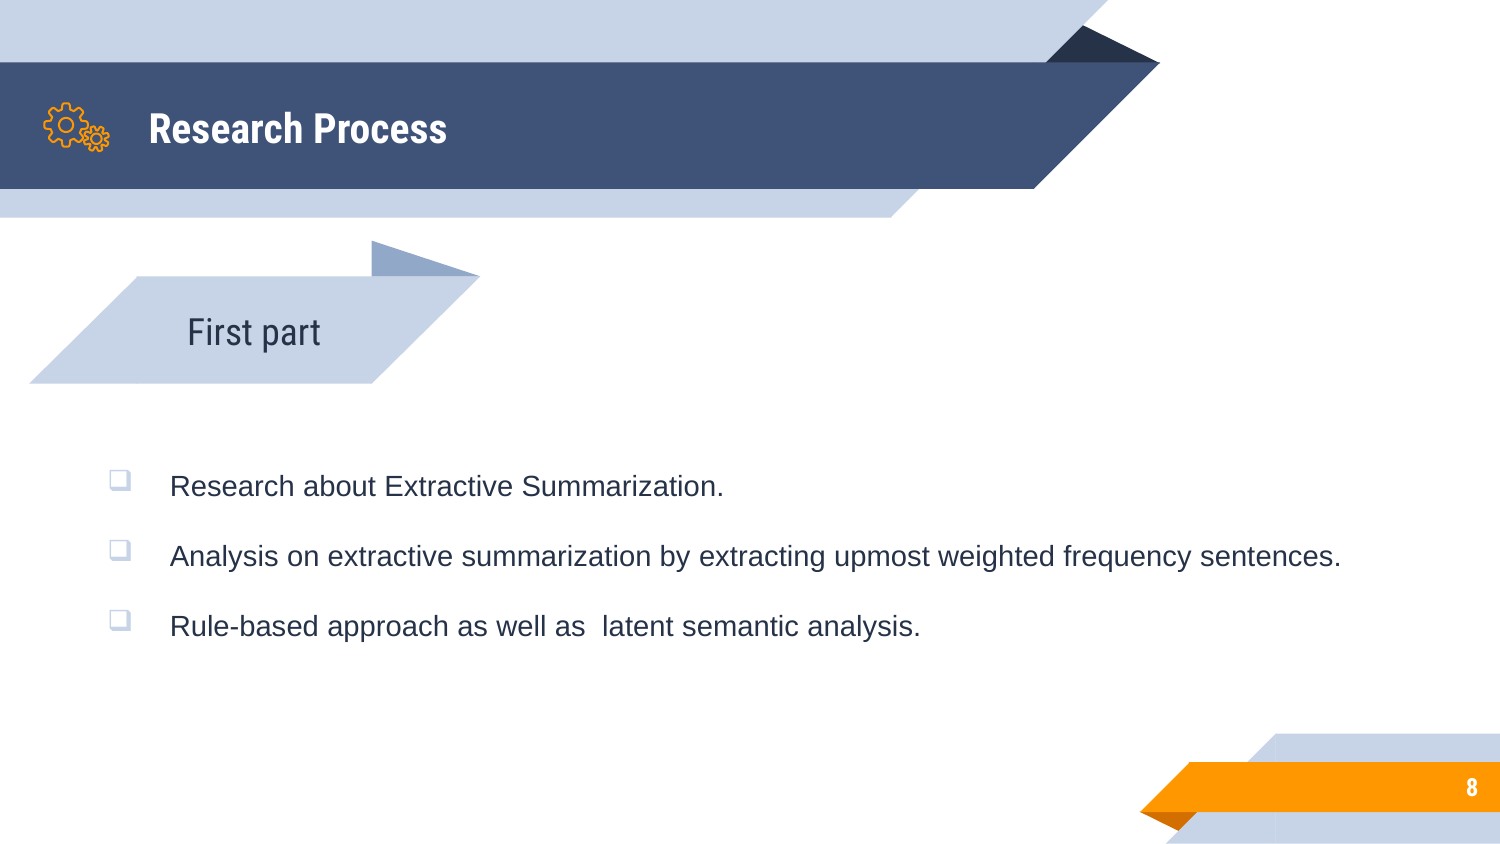

# Research Process

First part

Research about Extractive Summarization.

Analysis on extractive summarization by extracting upmost weighted frequency sentences.

Rule-based approach as well as  latent semantic analysis.

8